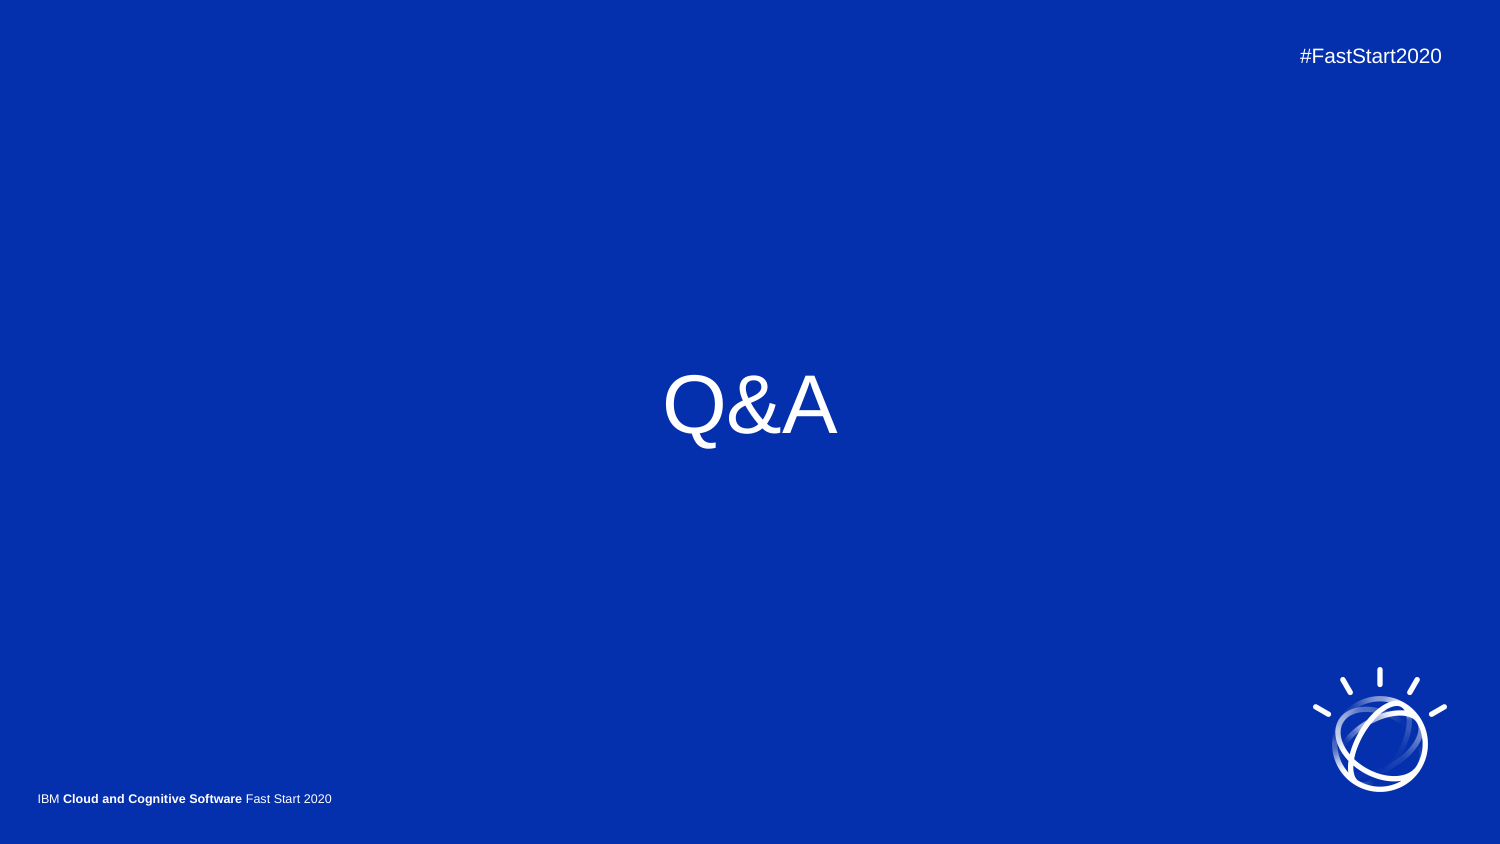

#FastStart2020
Q&A
IBM Cloud and Cognitive Software Fast Start 2020